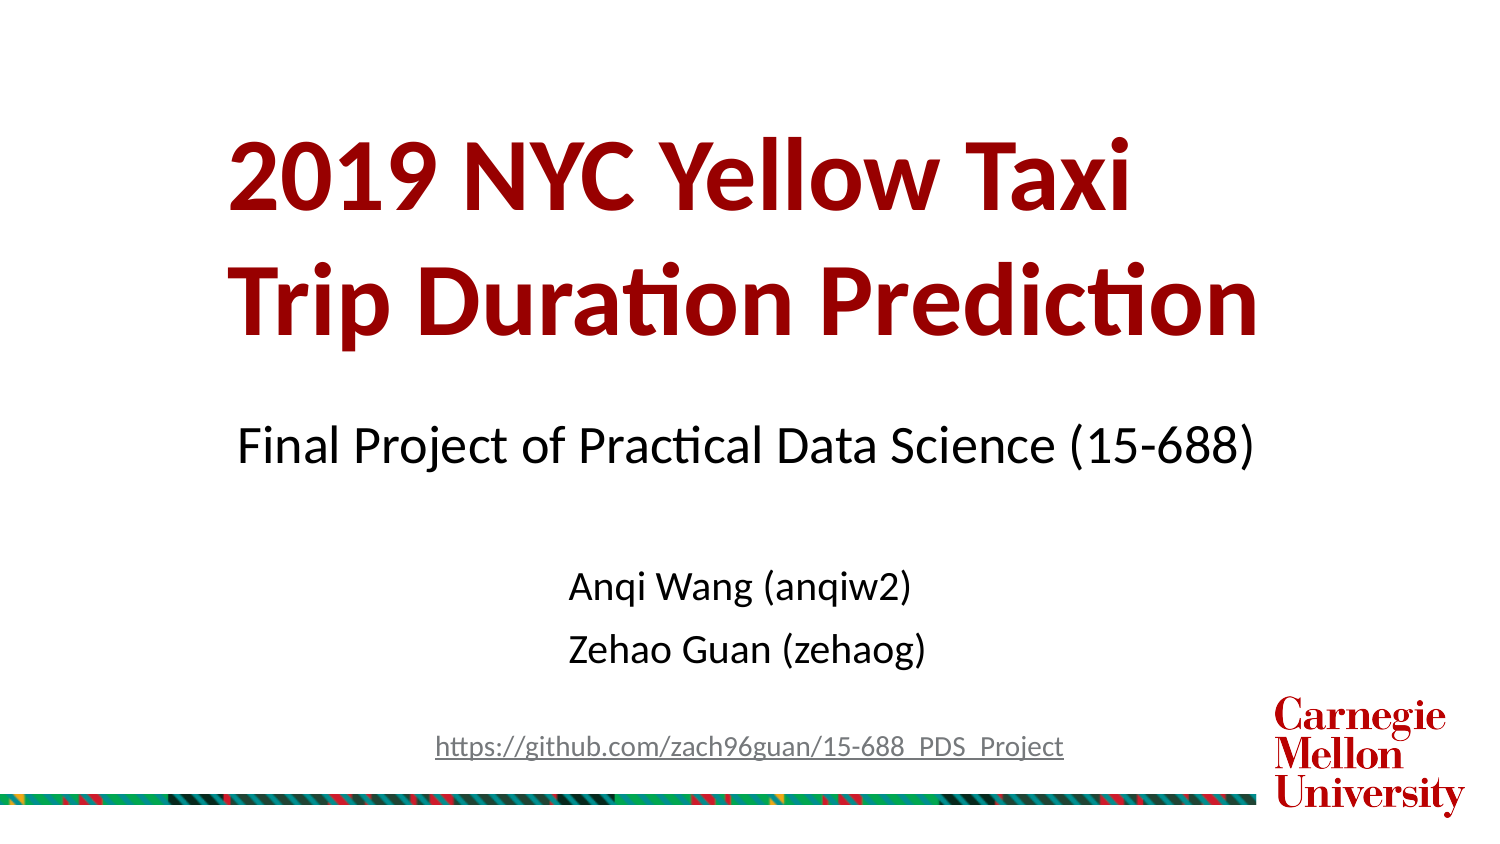

2019 NYC Yellow Taxi Trip Duration Prediction
Final Project of Practical Data Science (15-688)
Anqi Wang (anqiw2)
Zehao Guan (zehaog)
https://github.com/zach96guan/15-688_PDS_Project